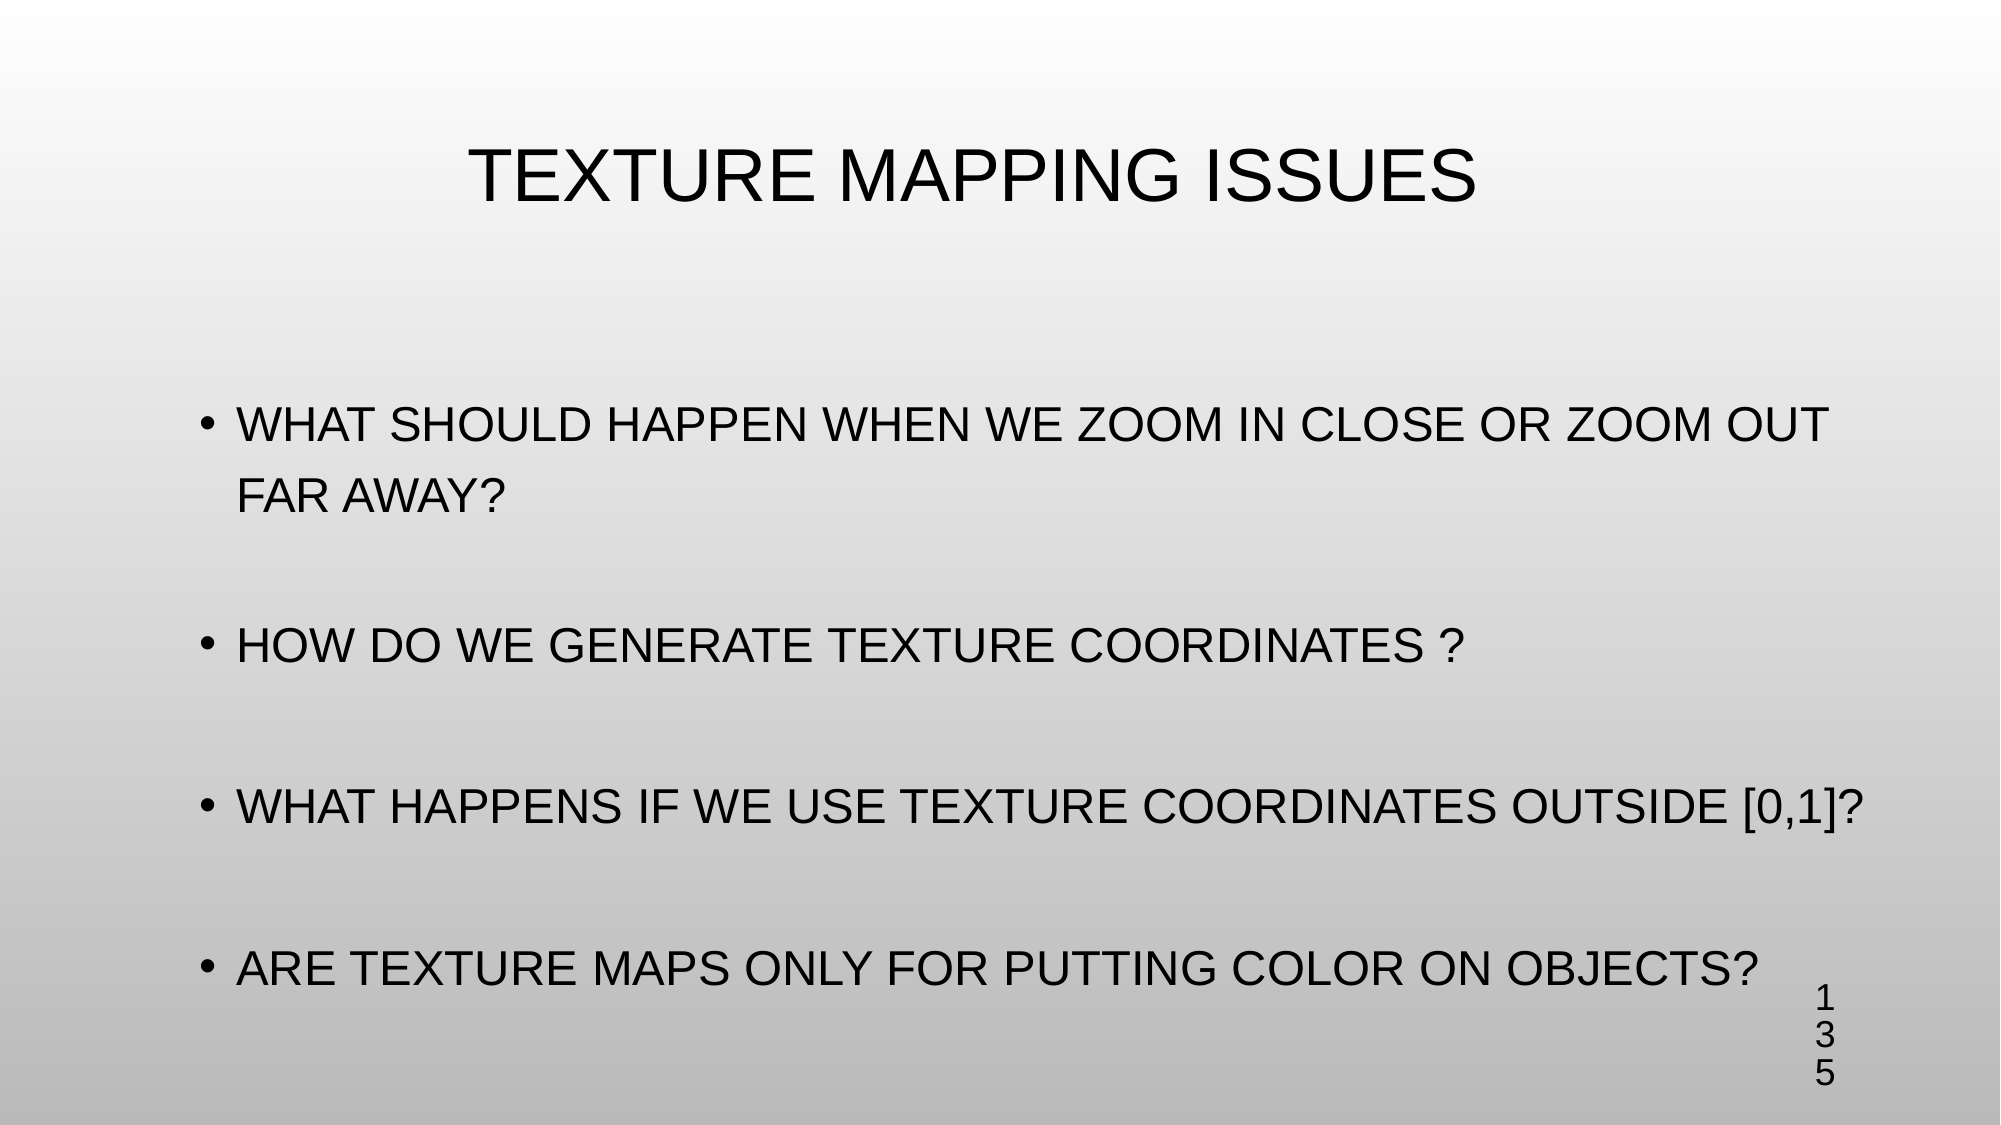

# Texture Mapping Issues
What should happen when we zoom in close or zoom out far away?
How do we generate texture coordinates ?
What happens if we use texture coordinates outside [0,1]?
Are texture maps only for putting color on objects?

135